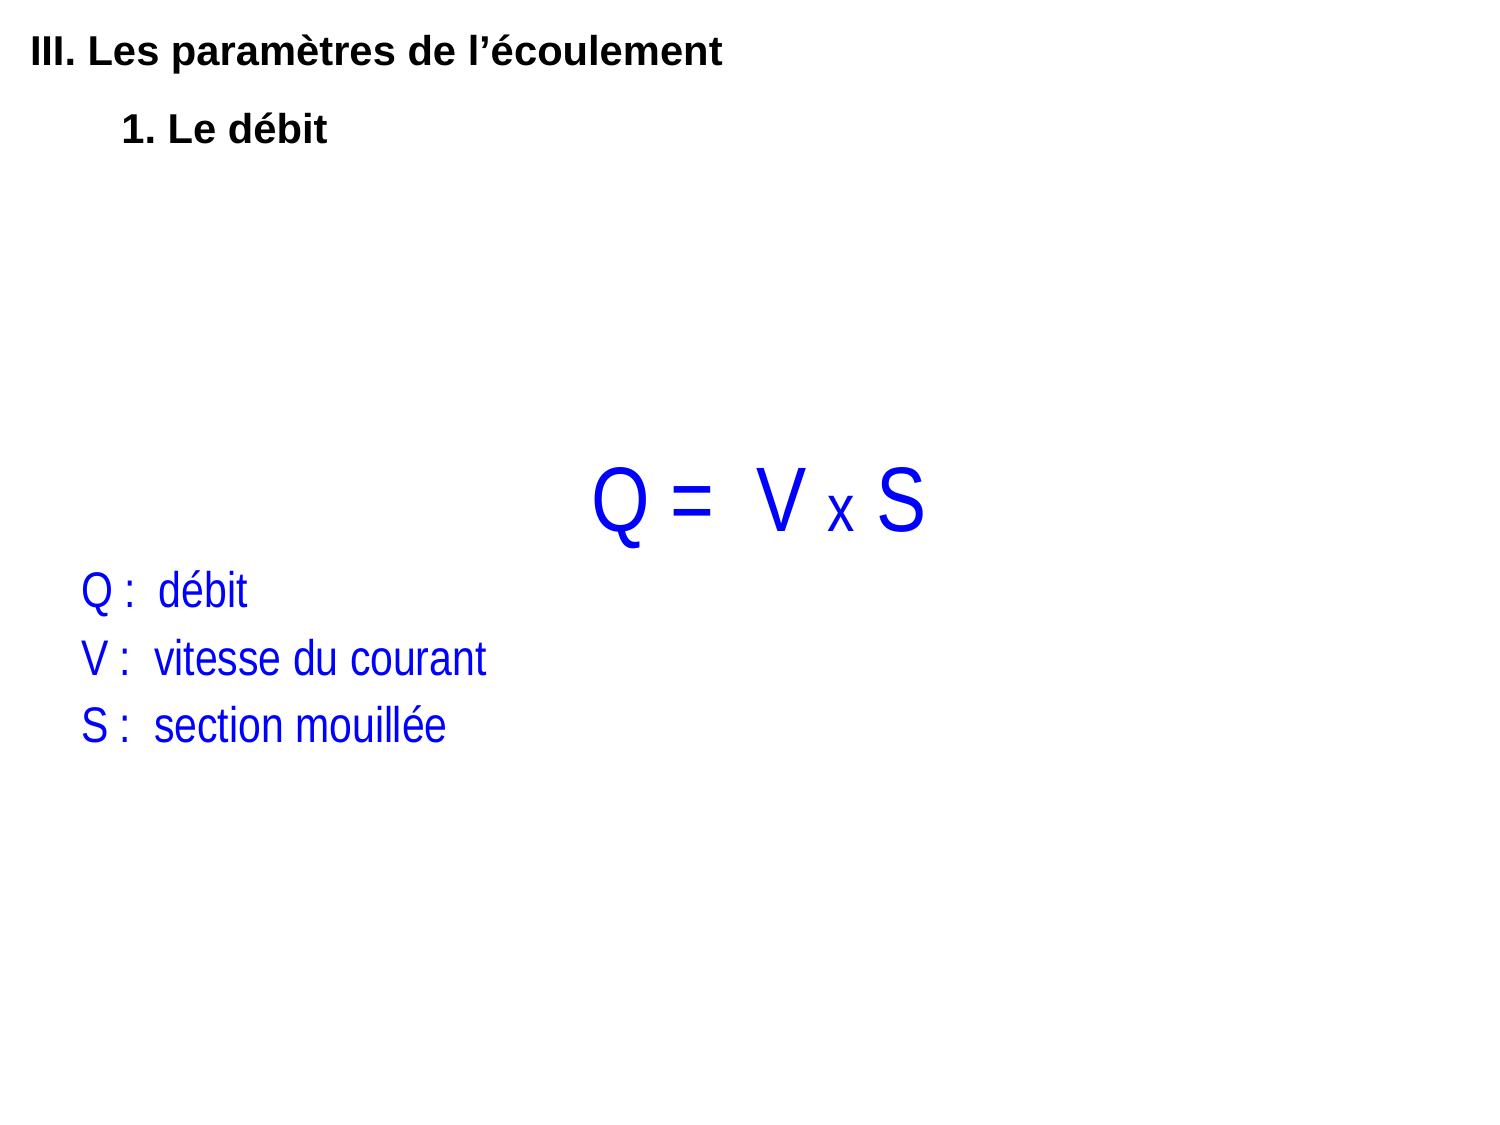

III. Les paramètres de l’écoulement
	1. Le débit
 Q =  V x S
Q :  débit
V :  vitesse du courant
S :  section mouillée